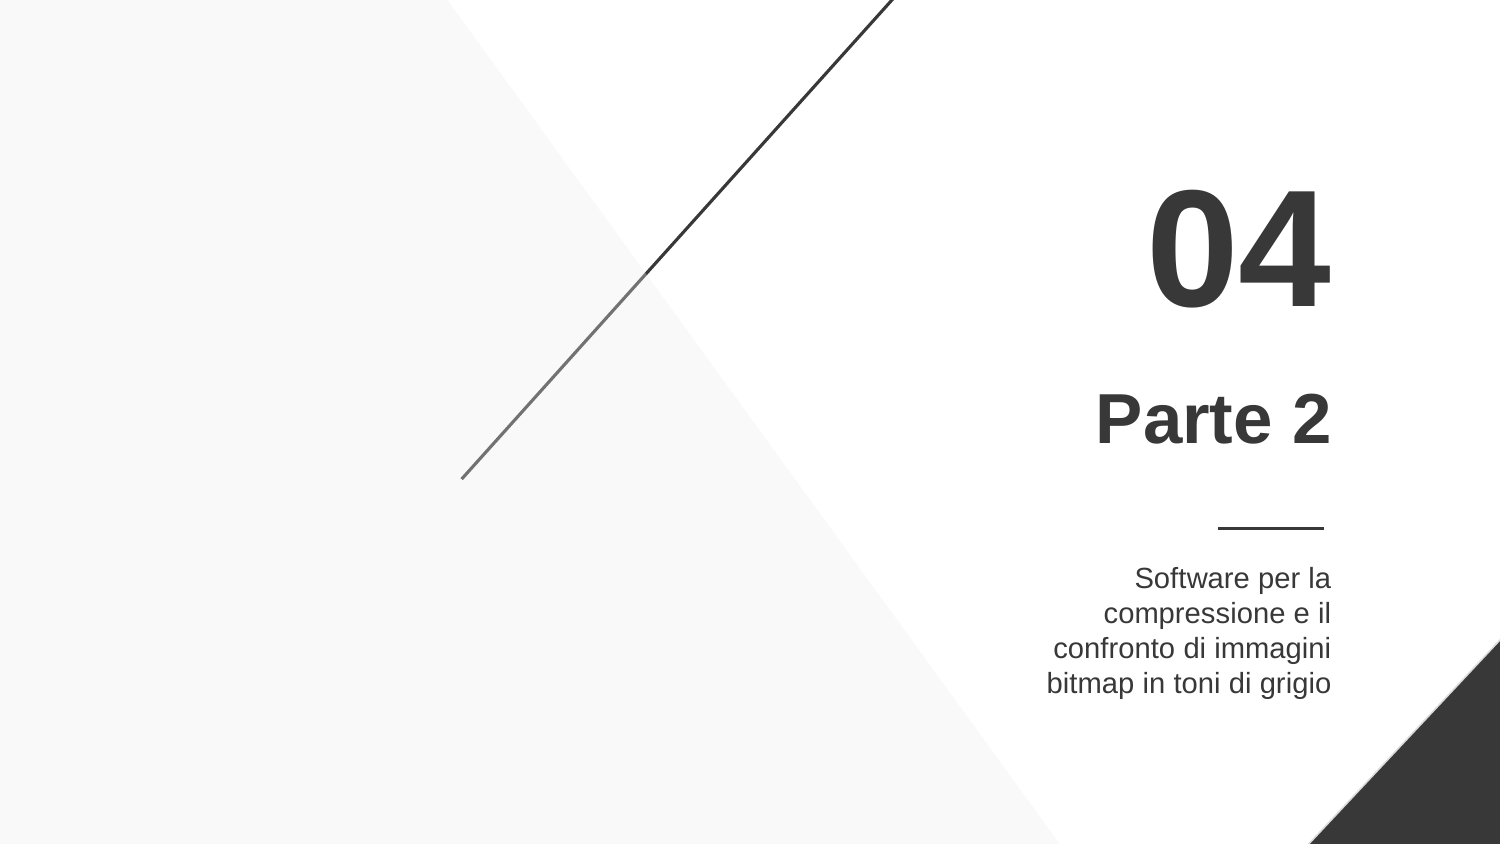

04
# Parte 2
Software per la compressione e il confronto di immagini bitmap in toni di grigio